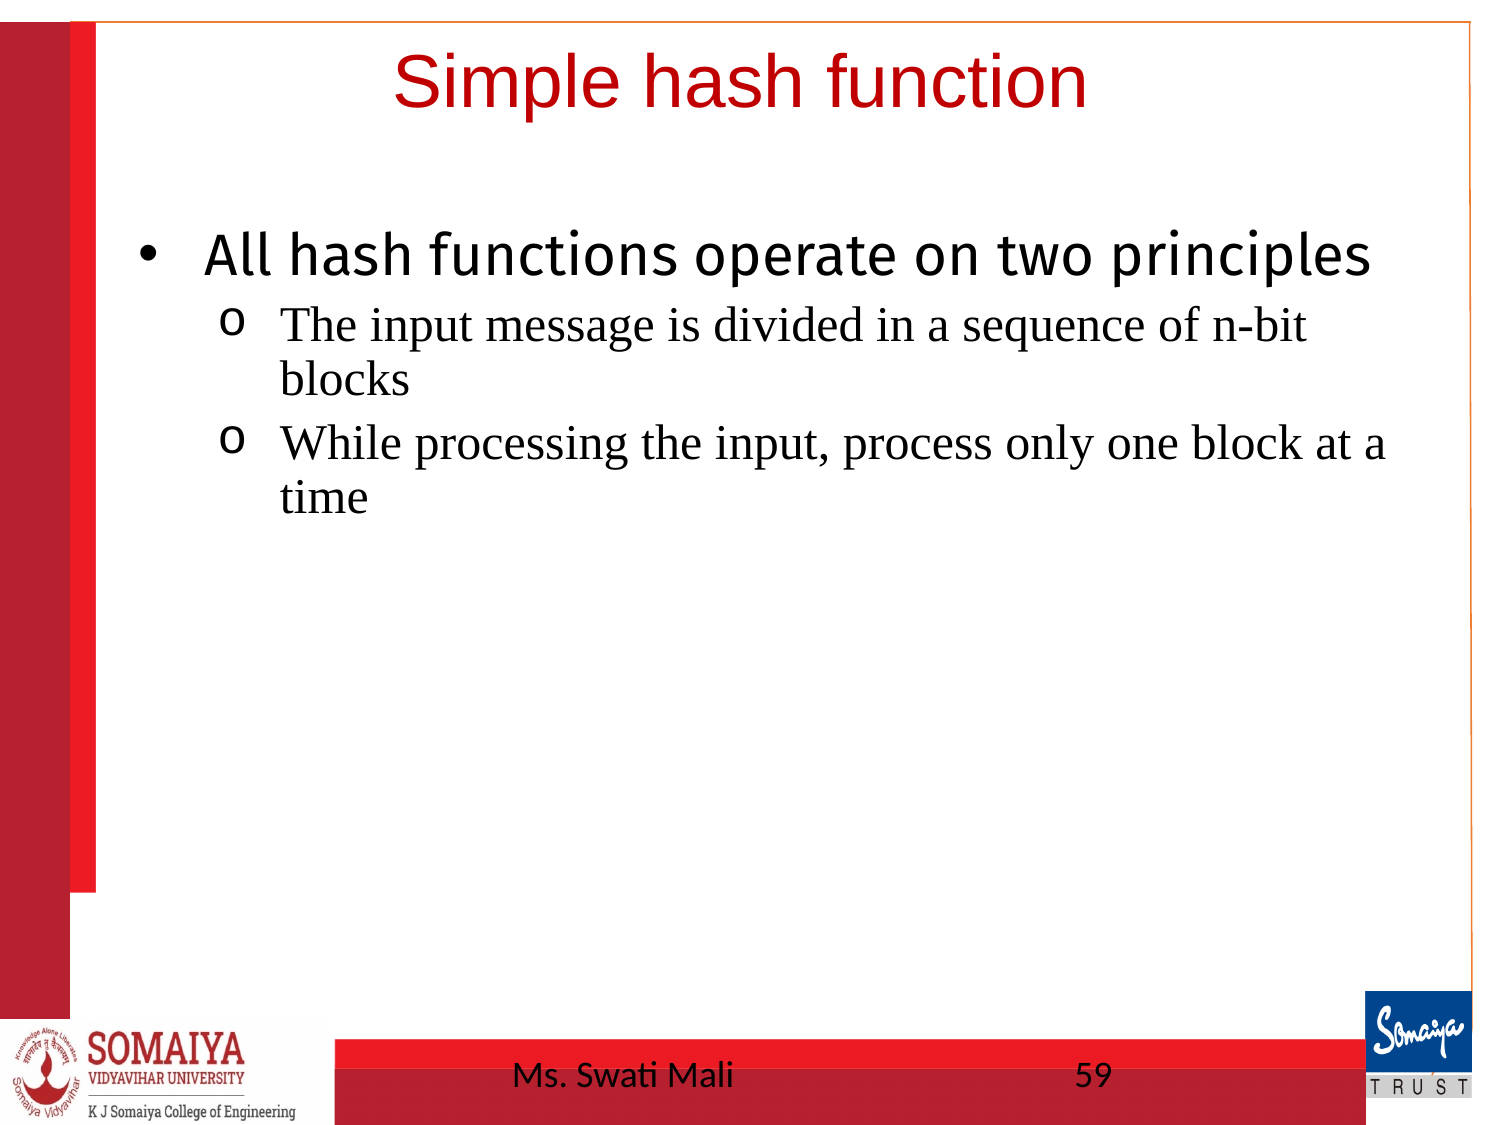

# Simple hash function
All hash functions operate on two principles
The input message is divided in a sequence of n-bit blocks
While processing the input, process only one block at a time
Ms. Swati Mali
59